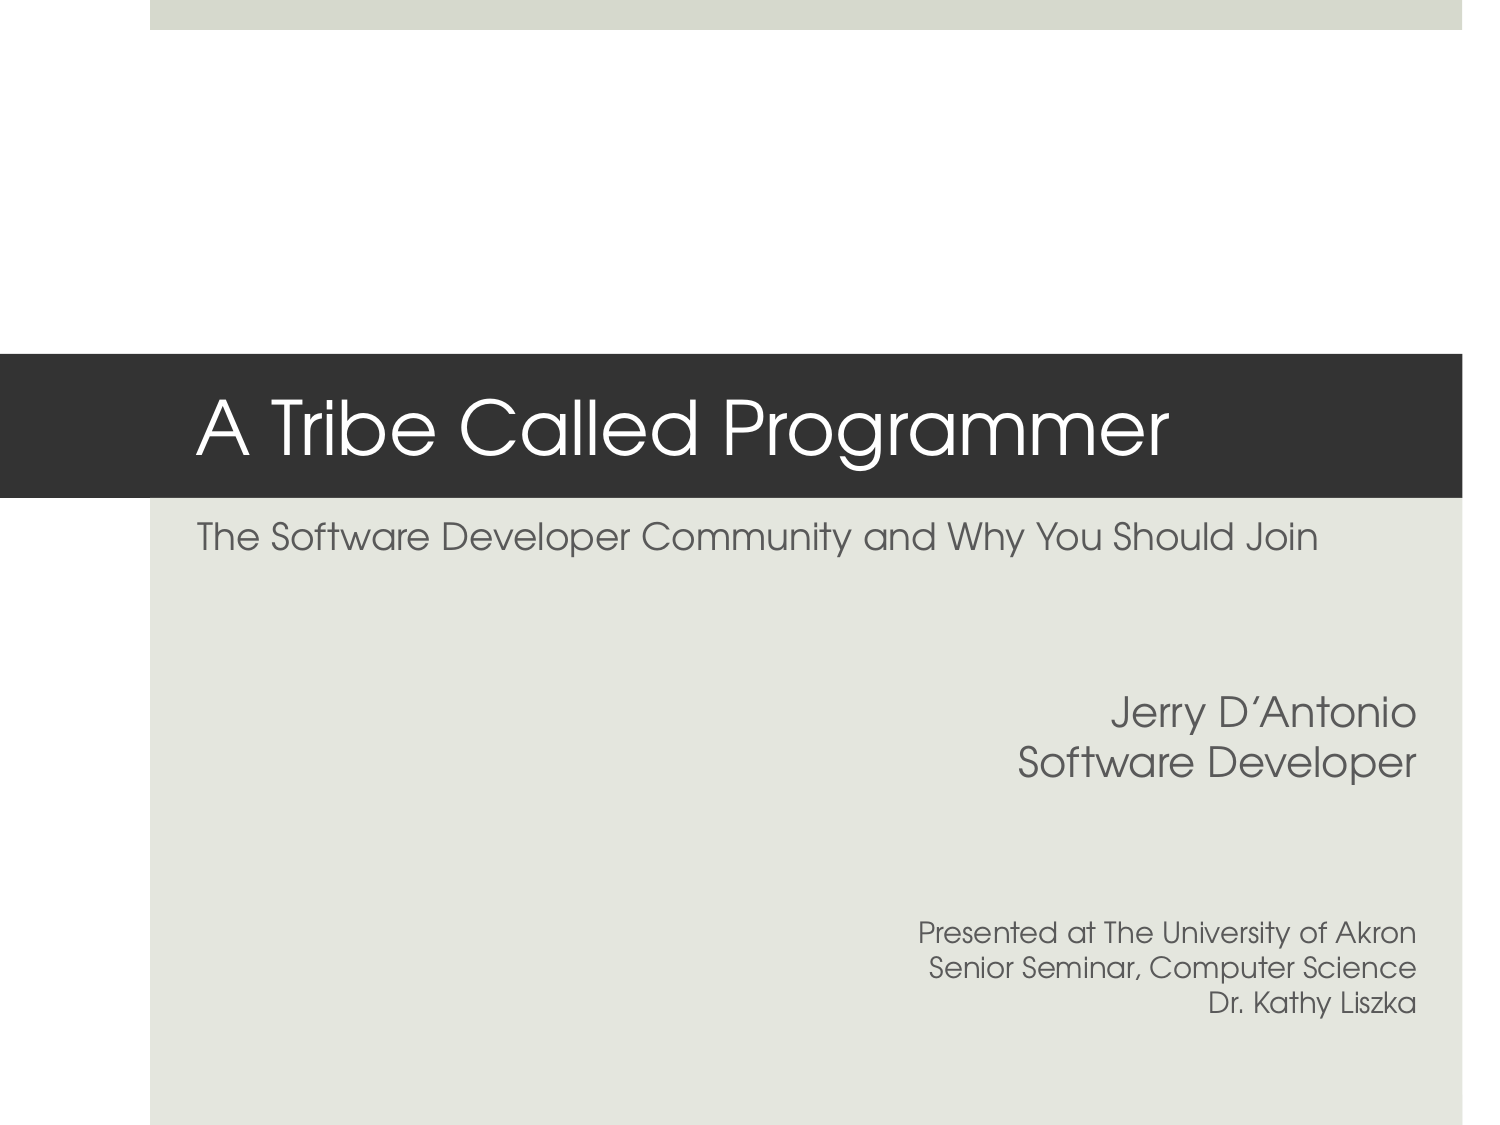

# A Tribe Called Programmer
The Software Developer Community and Why You Should Join

Jerry D’Antonio
Software Developer

Presented at The University of Akron
Senior Seminar, Computer Science
Dr. Kathy Liszka